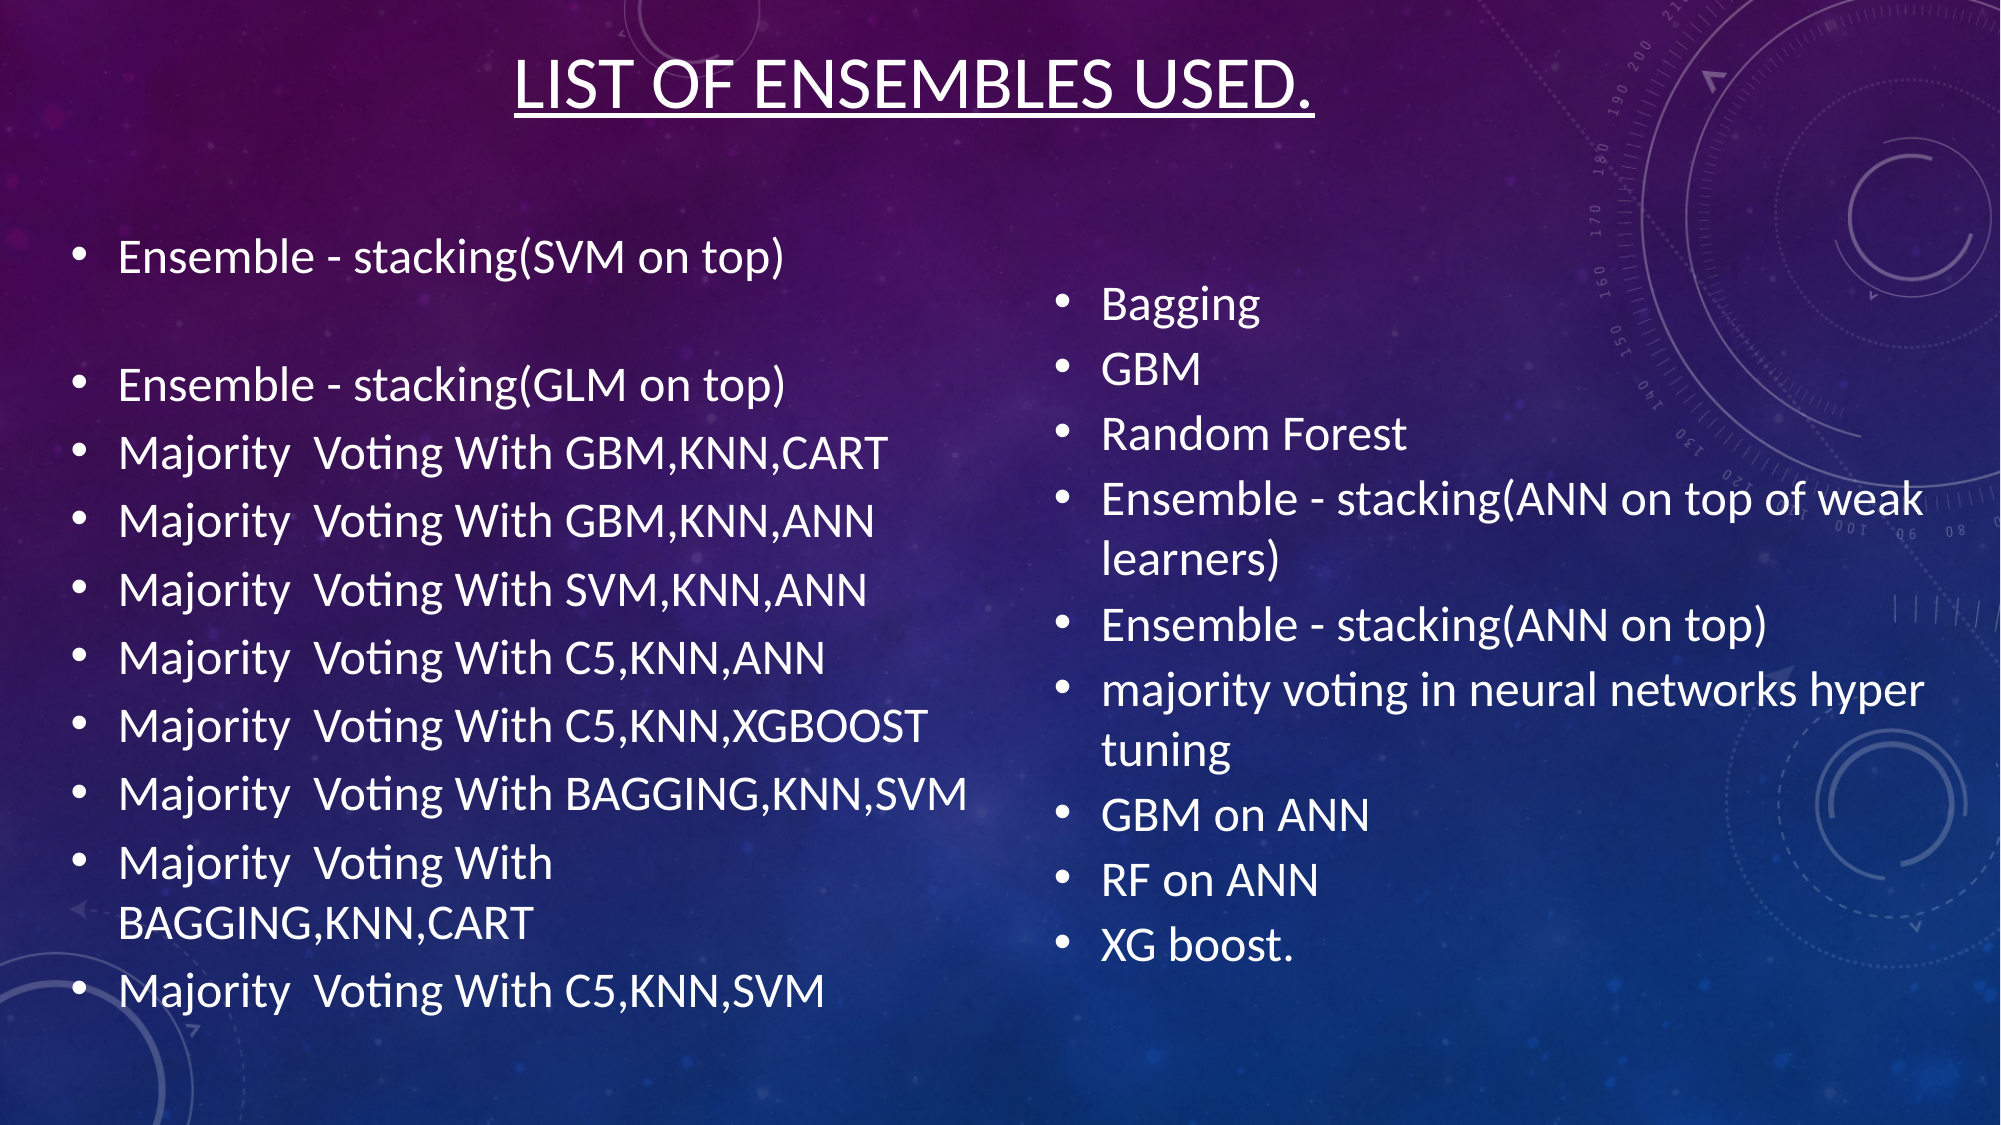

# List of ENSEMBLES USED.

Ensemble - stacking(SVM on top)
Ensemble - stacking(GLM on top)
Majority  Voting With GBM,KNN,CART
Majority  Voting With GBM,KNN,ANN
Majority  Voting With SVM,KNN,ANN
Majority  Voting With C5,KNN,ANN
Majority  Voting With C5,KNN,XGBOOST
Majority  Voting With BAGGING,KNN,SVM
Majority  Voting With BAGGING,KNN,CART
Majority  Voting With C5,KNN,SVM

Bagging
GBM
Random Forest
Ensemble - stacking(ANN on top of weak learners)
Ensemble - stacking(ANN on top)
majority voting in neural networks hyper tuning
GBM on ANN
RF on ANN
XG boost.